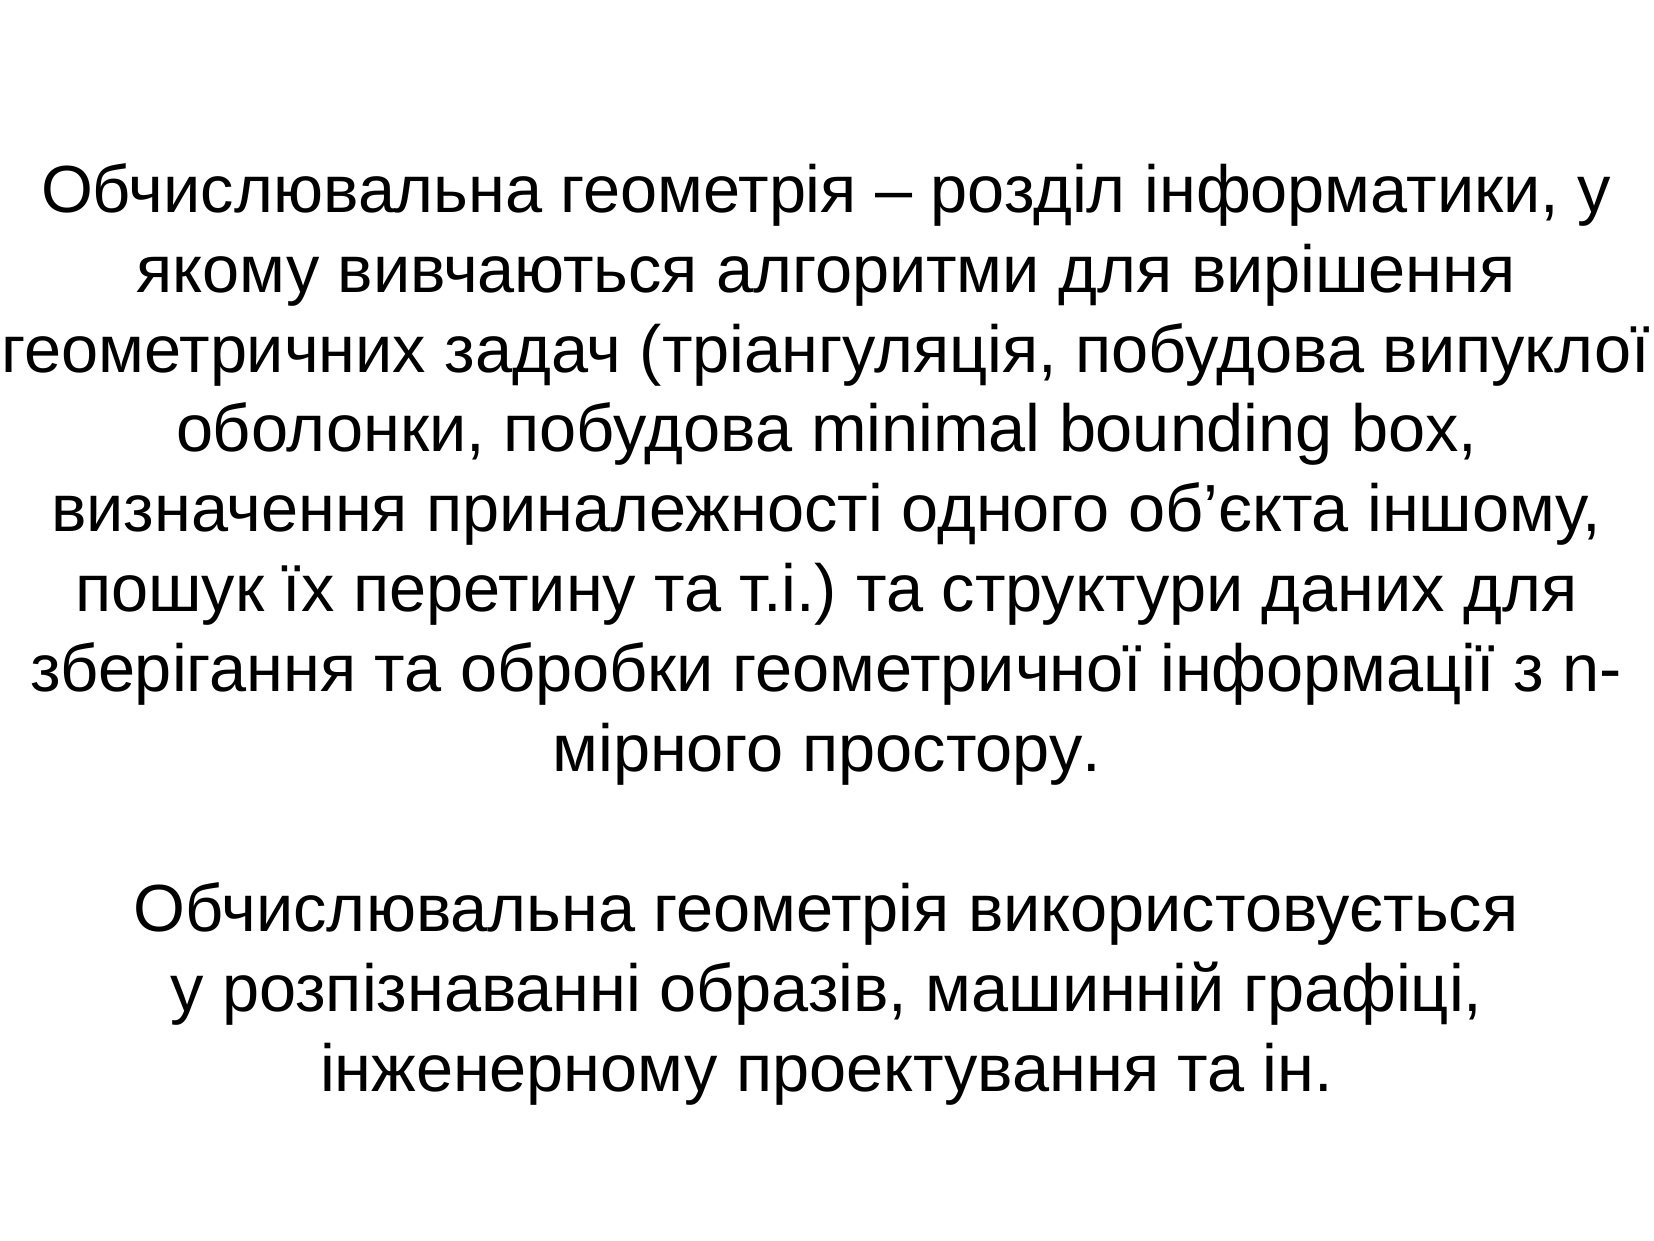

Обчислювальна геометрія – розділ інформатики, у якому вивчаються алгоритми для вирішення геометричних задач (тріангуляція, побудова випуклої оболонки, побудова minimal bounding box, визначення приналежності одного об’єкта іншому, пошук їх перетину та т.і.) та структури даних для зберігання та обробки геометричної інформації з n-мірного простору.
Обчислювальна геометрія використовується у розпізнаванні образів, машинній графіці, інженерному проектування та ін.